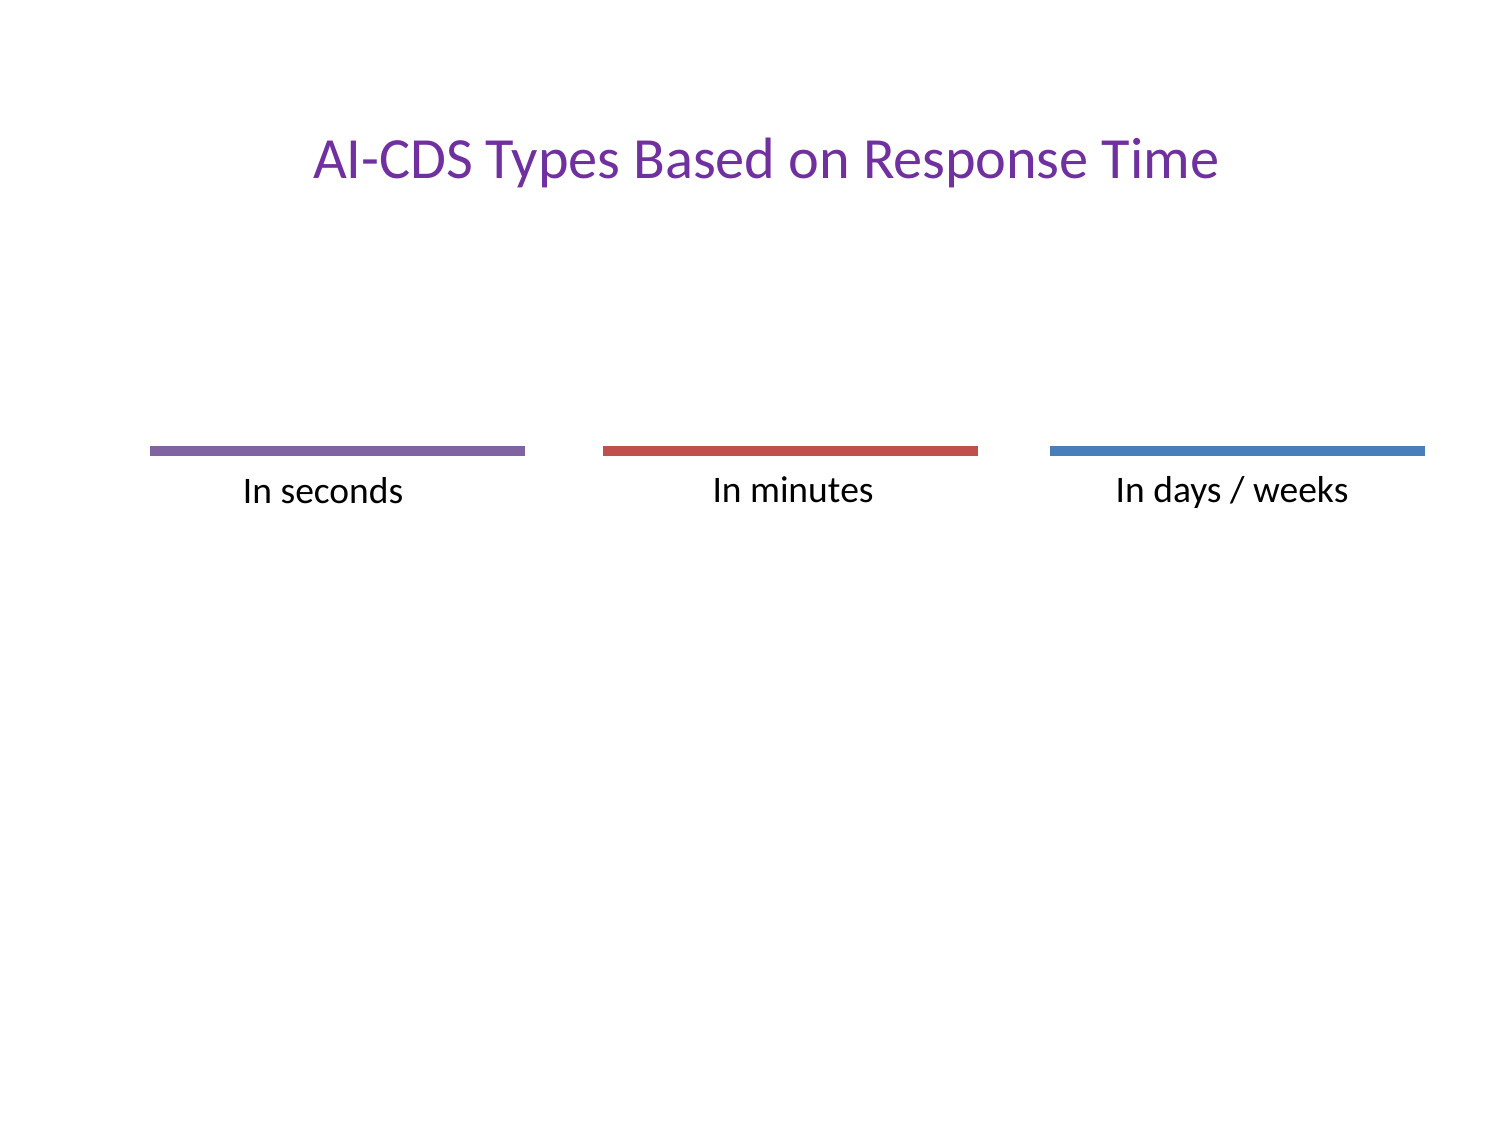

AI-CDS Types Based on Response Time
In minutes
In days / weeks
In seconds